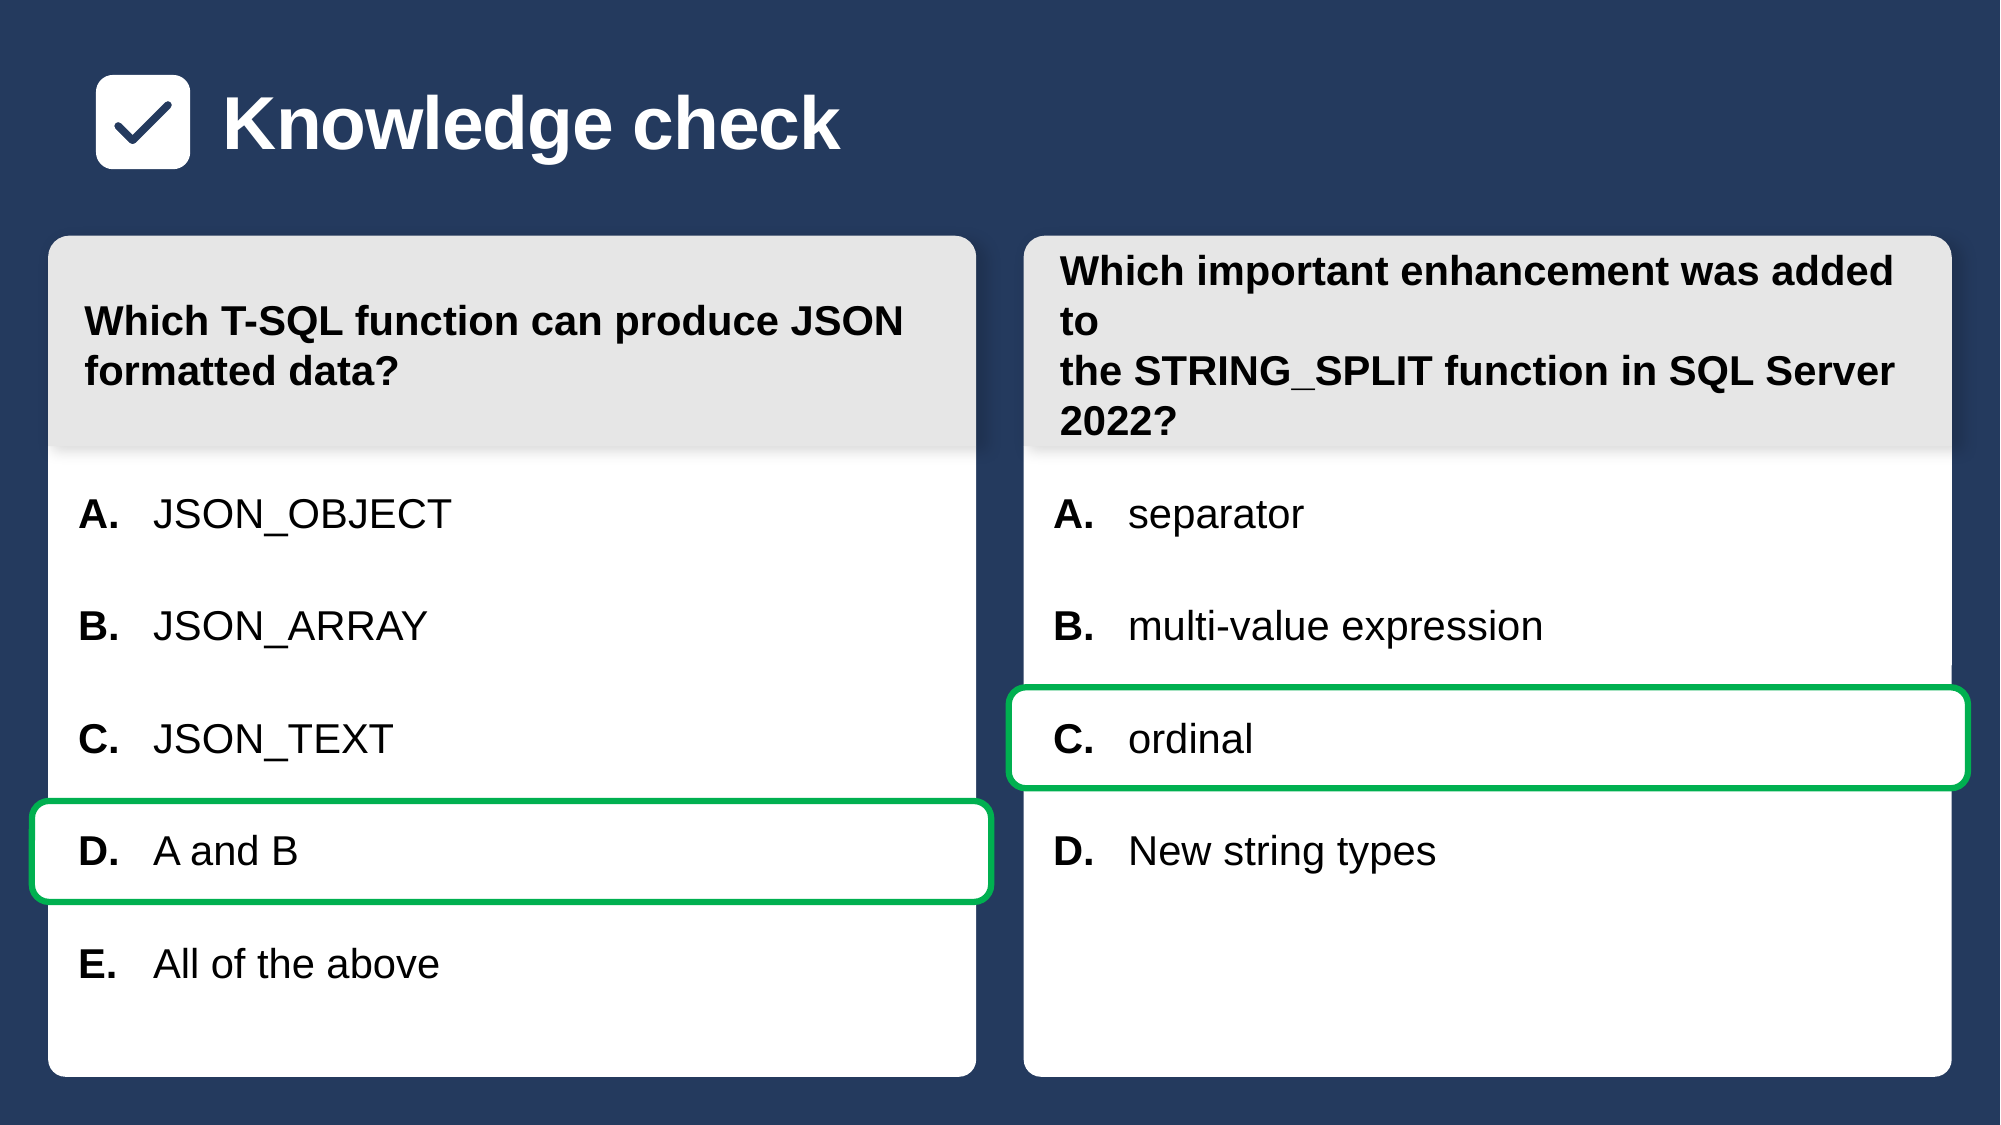

# Knowledge check
Which T-SQL function can produce JSON
formatted data?
Which important enhancement was added to
the STRING_SPLIT function in SQL Server 2022?

​JSON_OBJECT
​JSON_ARRAY
​JSON_TEXT
​A and B
​All of the above
​separator
​multi-value expression
​ordinal
​New string types